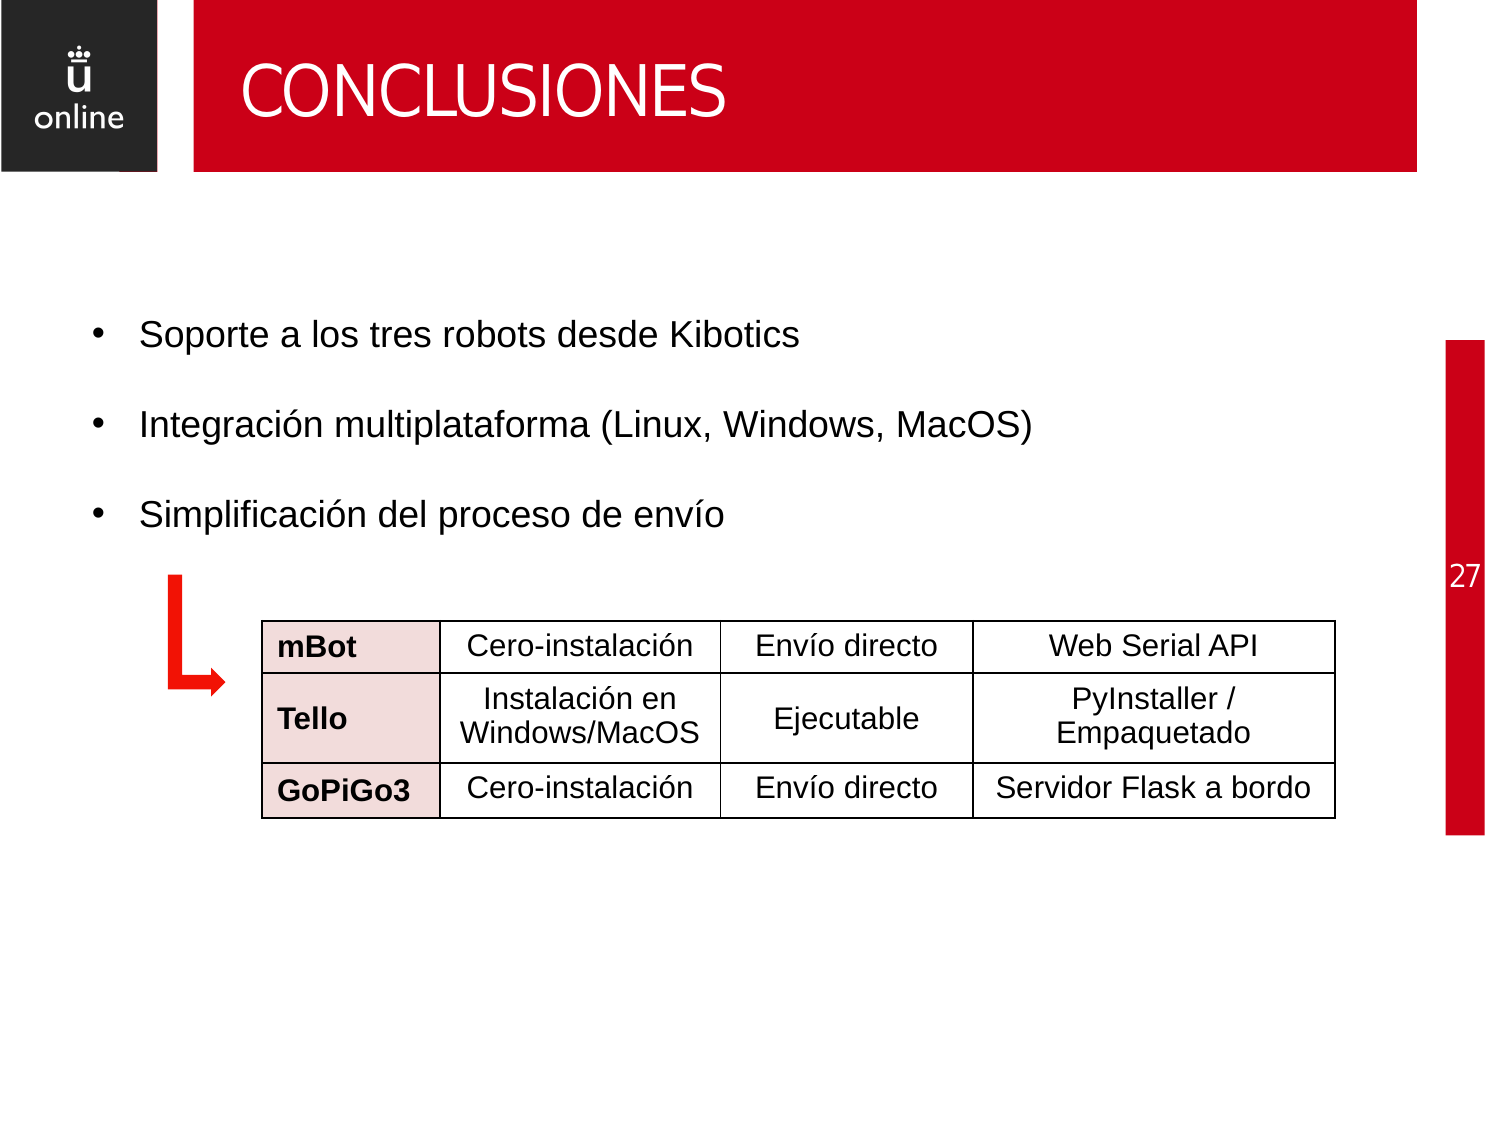

CONCLUSIONES
Soporte a los tres robots desde Kibotics

Integración multiplataforma (Linux, Windows, MacOS)

Simplificación del proceso de envío
27

| mBot | Cero-instalación | Envío directo | Web Serial API |
| --- | --- | --- | --- |
| Tello | Instalación en Windows/MacOS | Ejecutable | PyInstaller / Empaquetado |
| GoPiGo3 | Cero-instalación | Envío directo | Servidor Flask a bordo |